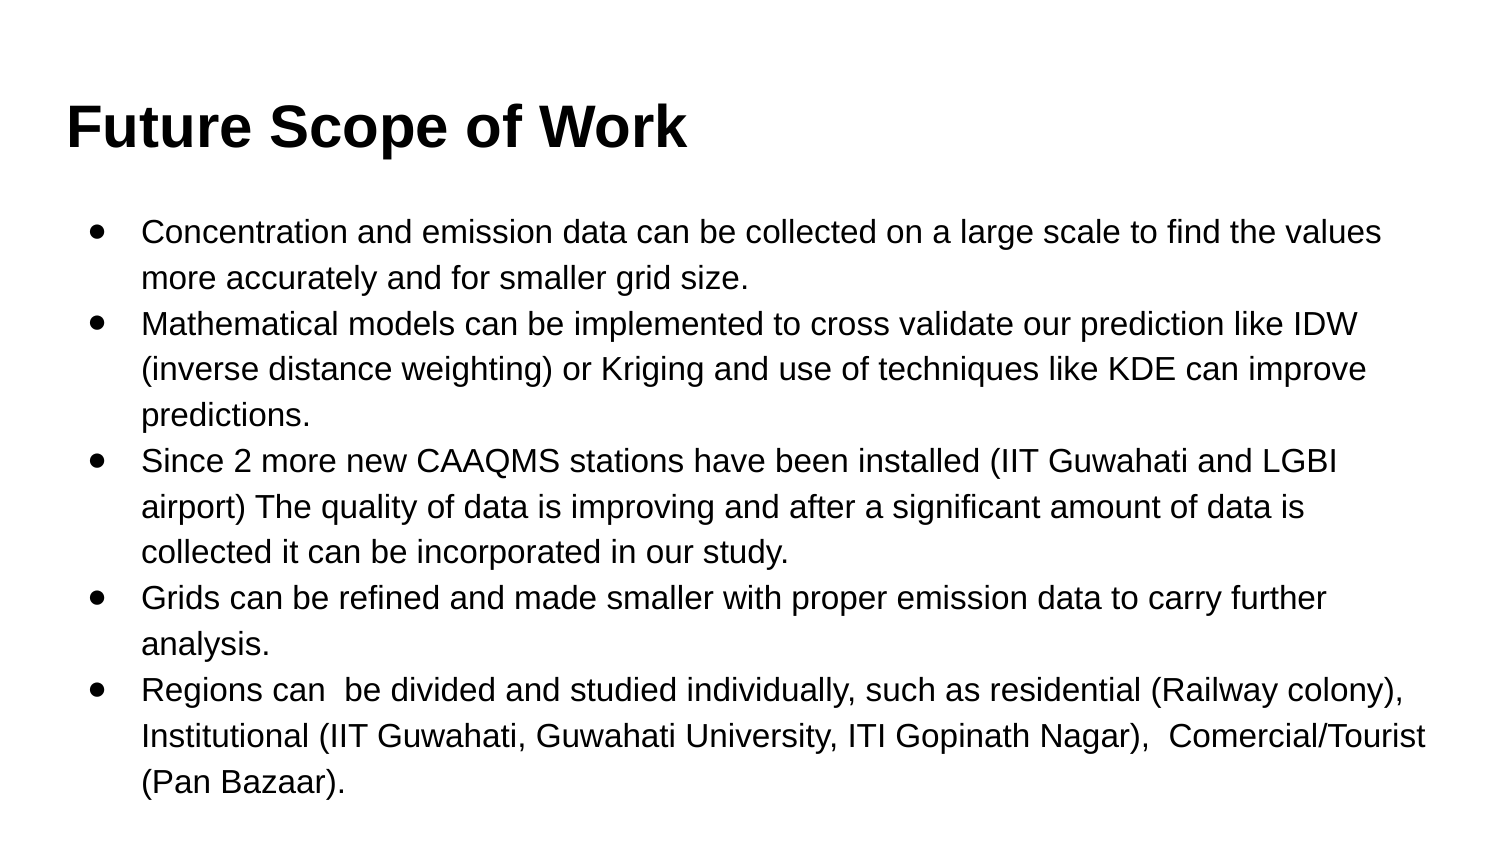

# Future Scope of Work
Concentration and emission data can be collected on a large scale to find the values more accurately and for smaller grid size.
Mathematical models can be implemented to cross validate our prediction like IDW (inverse distance weighting) or Kriging and use of techniques like KDE can improve predictions.
Since 2 more new CAAQMS stations have been installed (IIT Guwahati and LGBI airport) The quality of data is improving and after a significant amount of data is collected it can be incorporated in our study.
Grids can be refined and made smaller with proper emission data to carry further analysis.
Regions can  be divided and studied individually, such as residential (Railway colony), Institutional (IIT Guwahati, Guwahati University, ITI Gopinath Nagar),  Comercial/Tourist (Pan Bazaar).